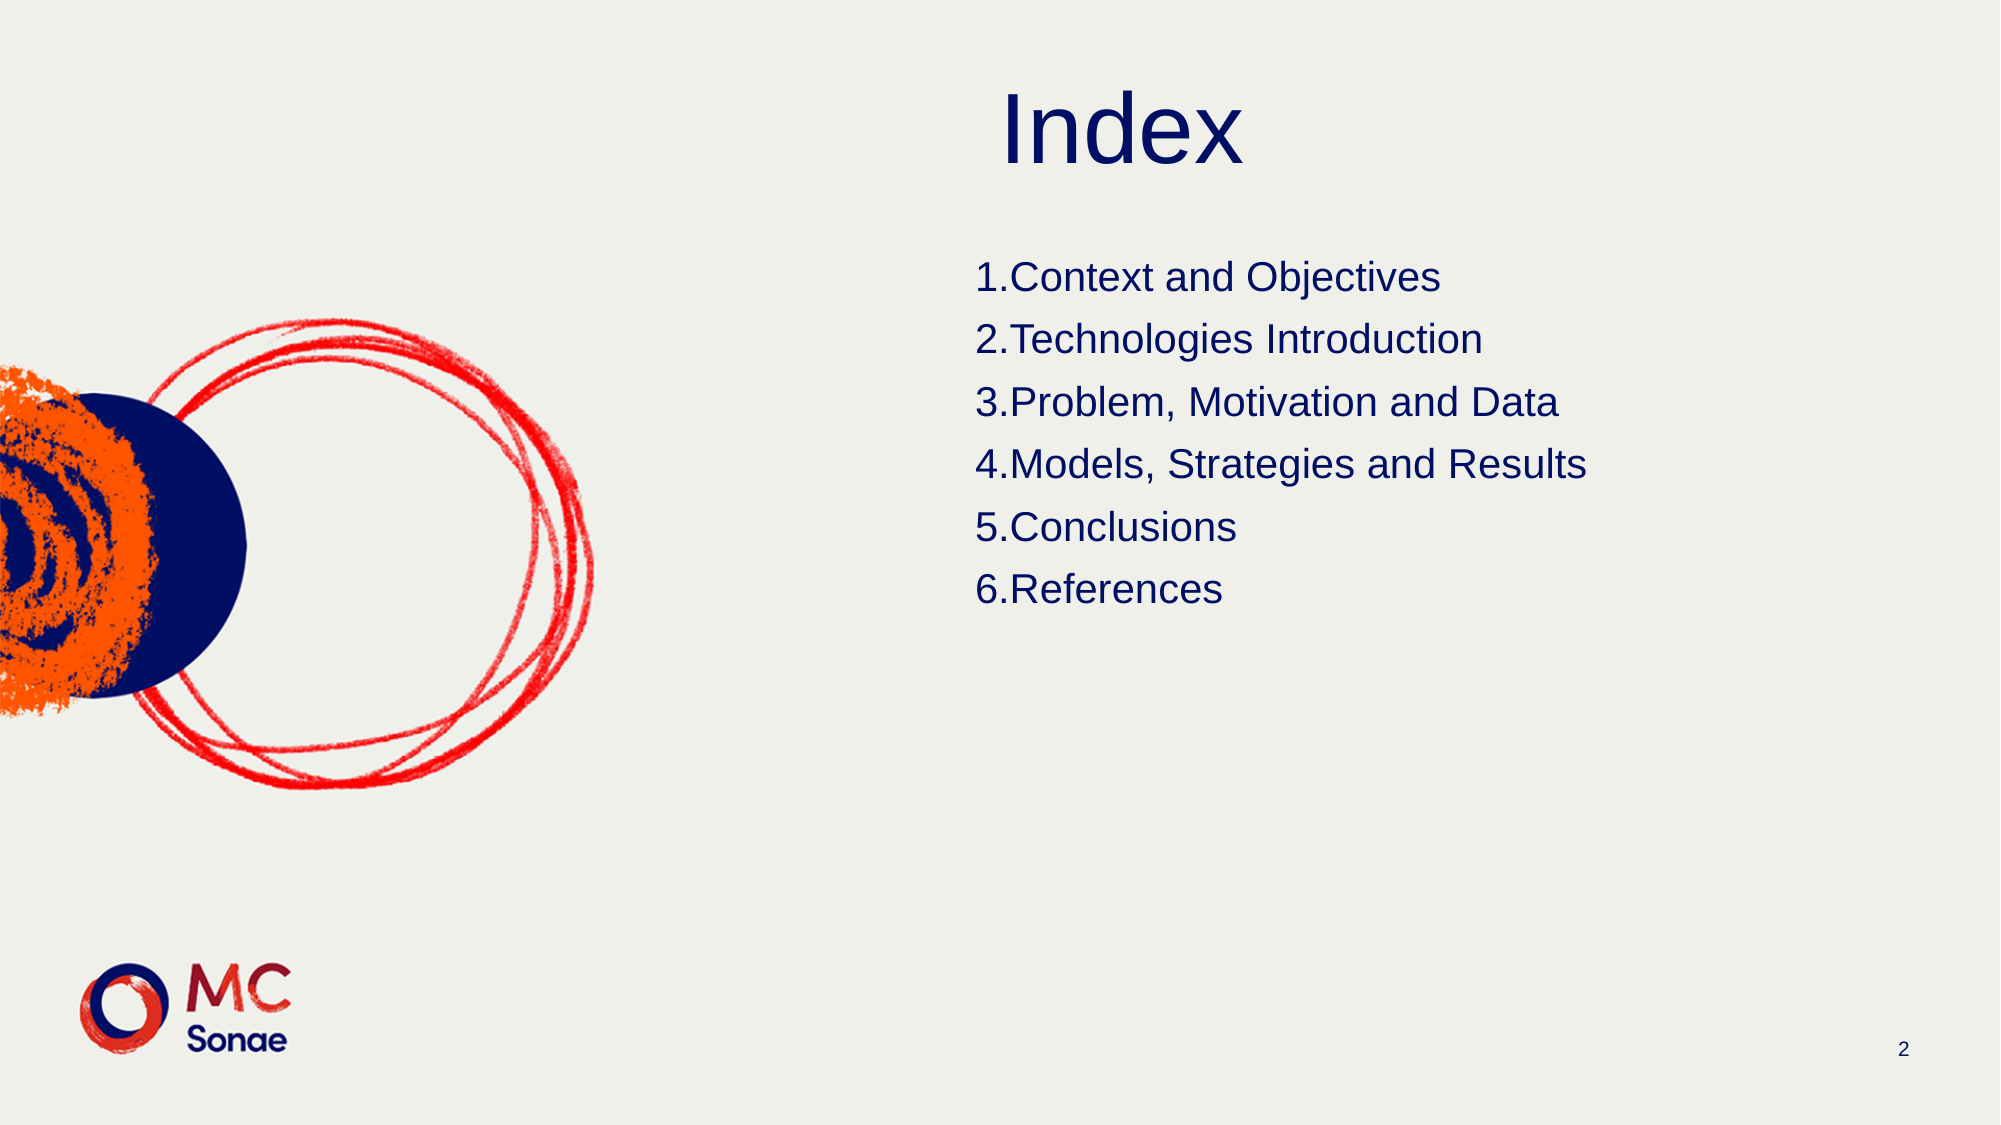

Index
Context and Objectives
Technologies Introduction
Problem, Motivation and Data
Models, Strategies and Results
Conclusions
References
2